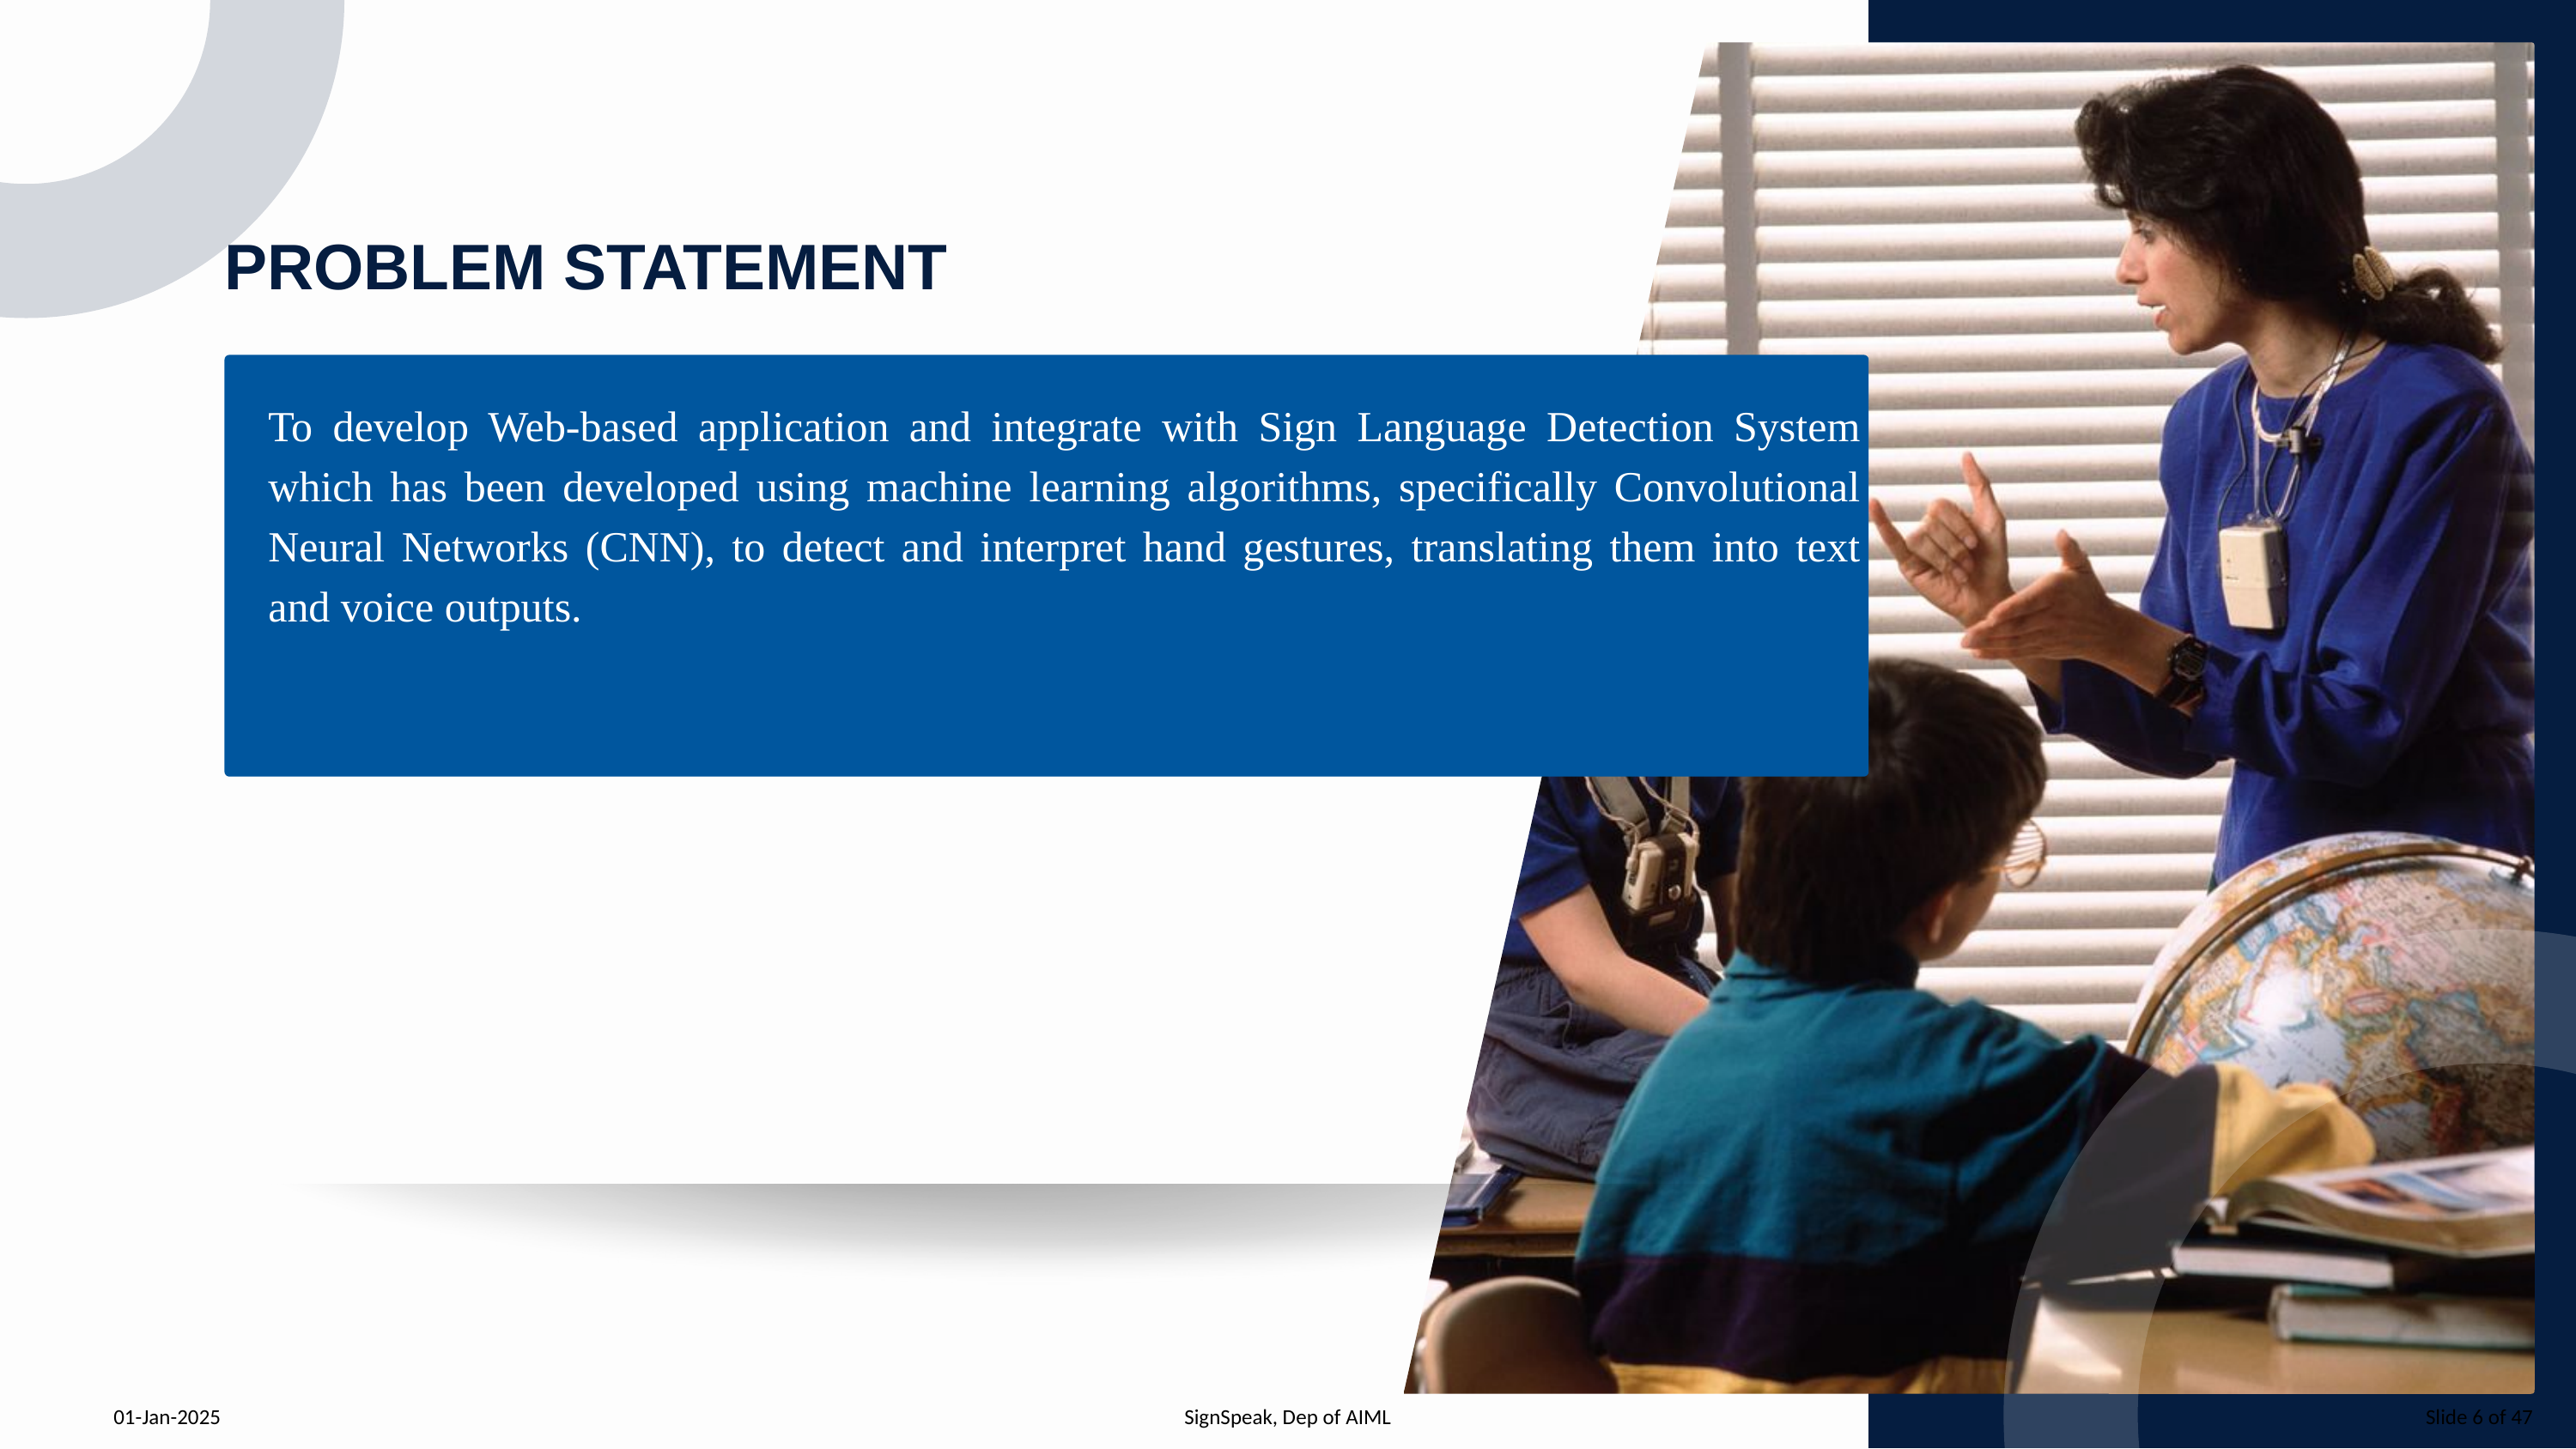

PROBLEM STATEMENT

To develop Web-based application and integrate with Sign Language Detection System which has been developed using machine learning algorithms, specifically Convolutional Neural Networks (CNN), to detect and interpret hand gestures, translating them into text and voice outputs.

01-Jan-2025
SignSpeak, Dep of AIML
Slide 6 of 47